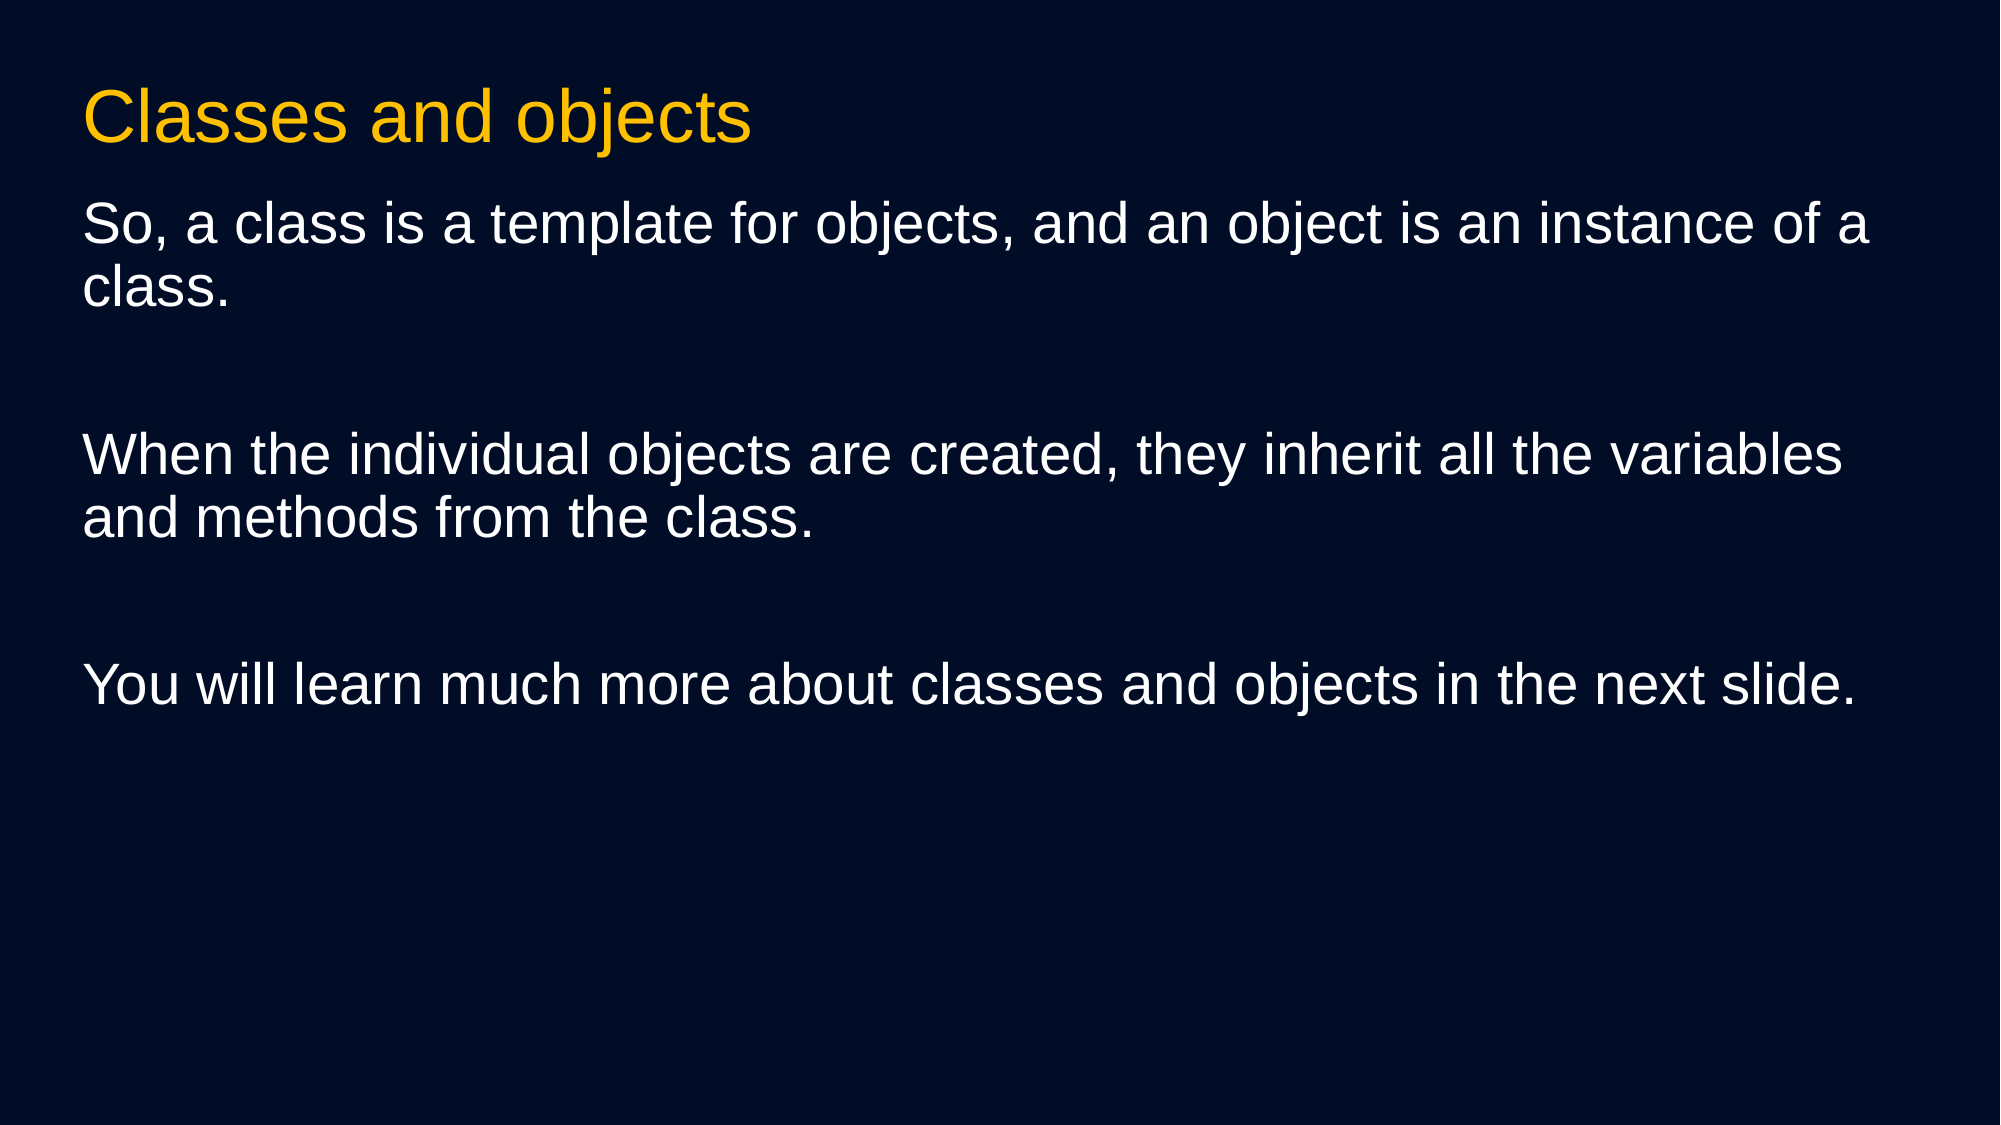

# Classes and objects
So, a class is a template for objects, and an object is an instance of a class.

When the individual objects are created, they inherit all the variables and methods from the class.

You will learn much more about classes and objects in the next slide.